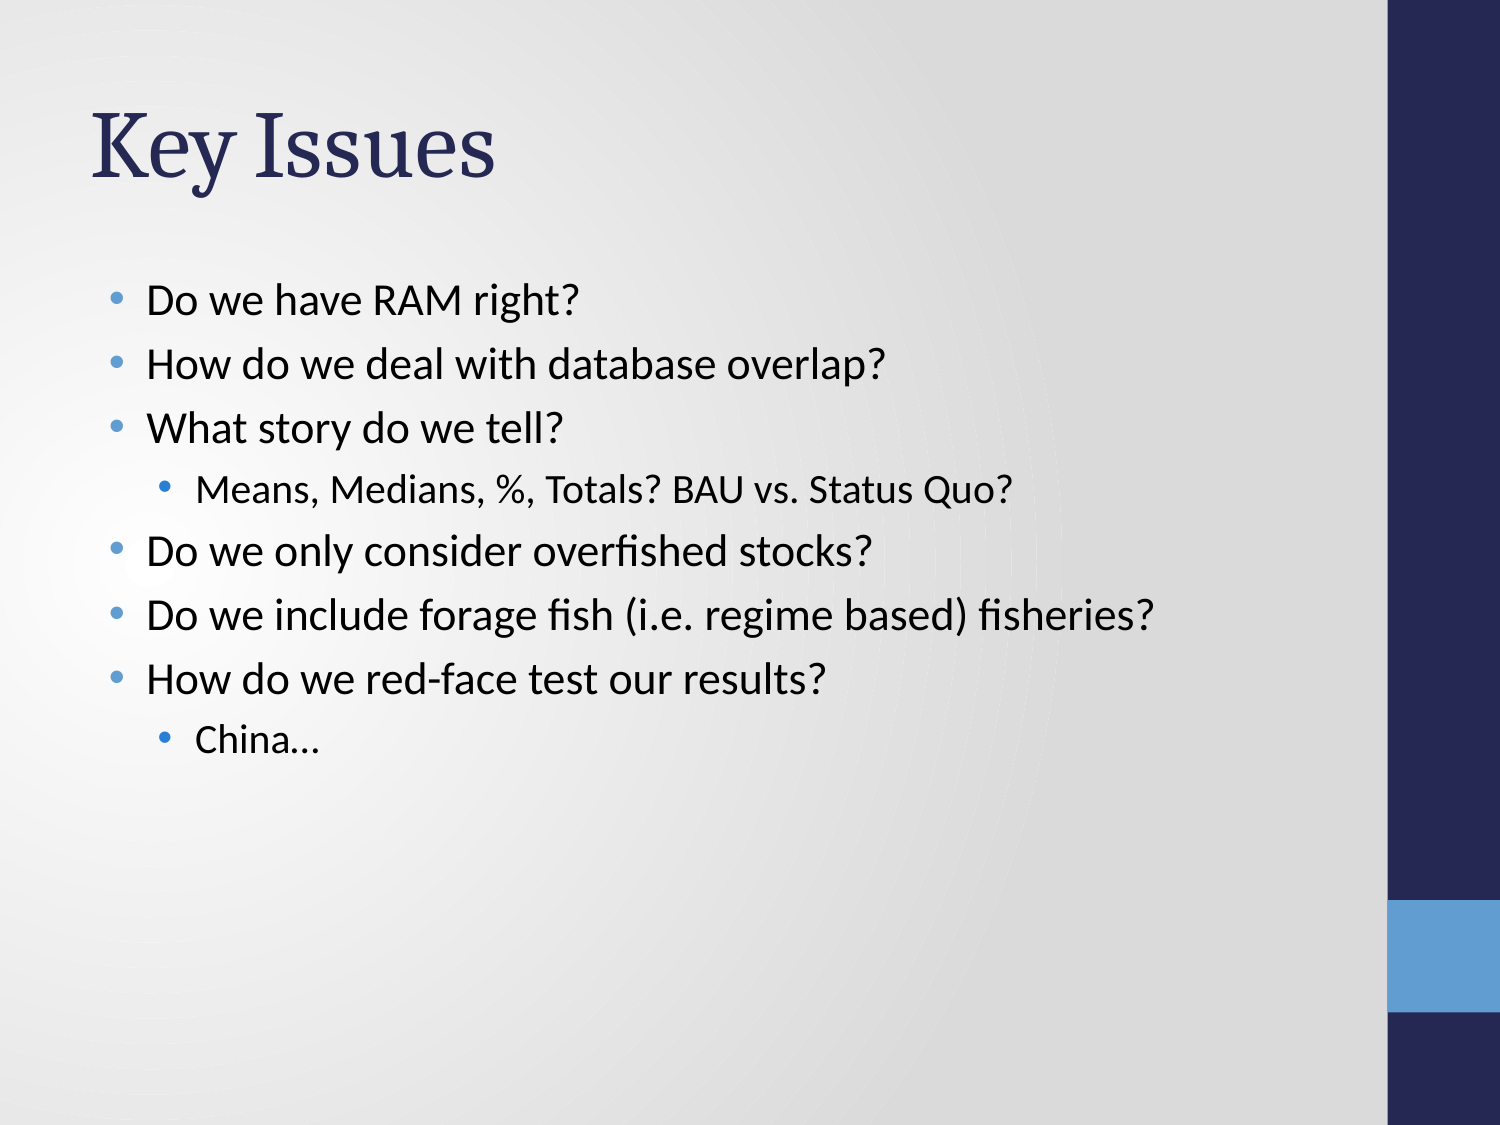

# Key Issues
Do we have RAM right?
How do we deal with database overlap?
What story do we tell?
Means, Medians, %, Totals? BAU vs. Status Quo?
Do we only consider overfished stocks?
Do we include forage fish (i.e. regime based) fisheries?
How do we red-face test our results?
China…